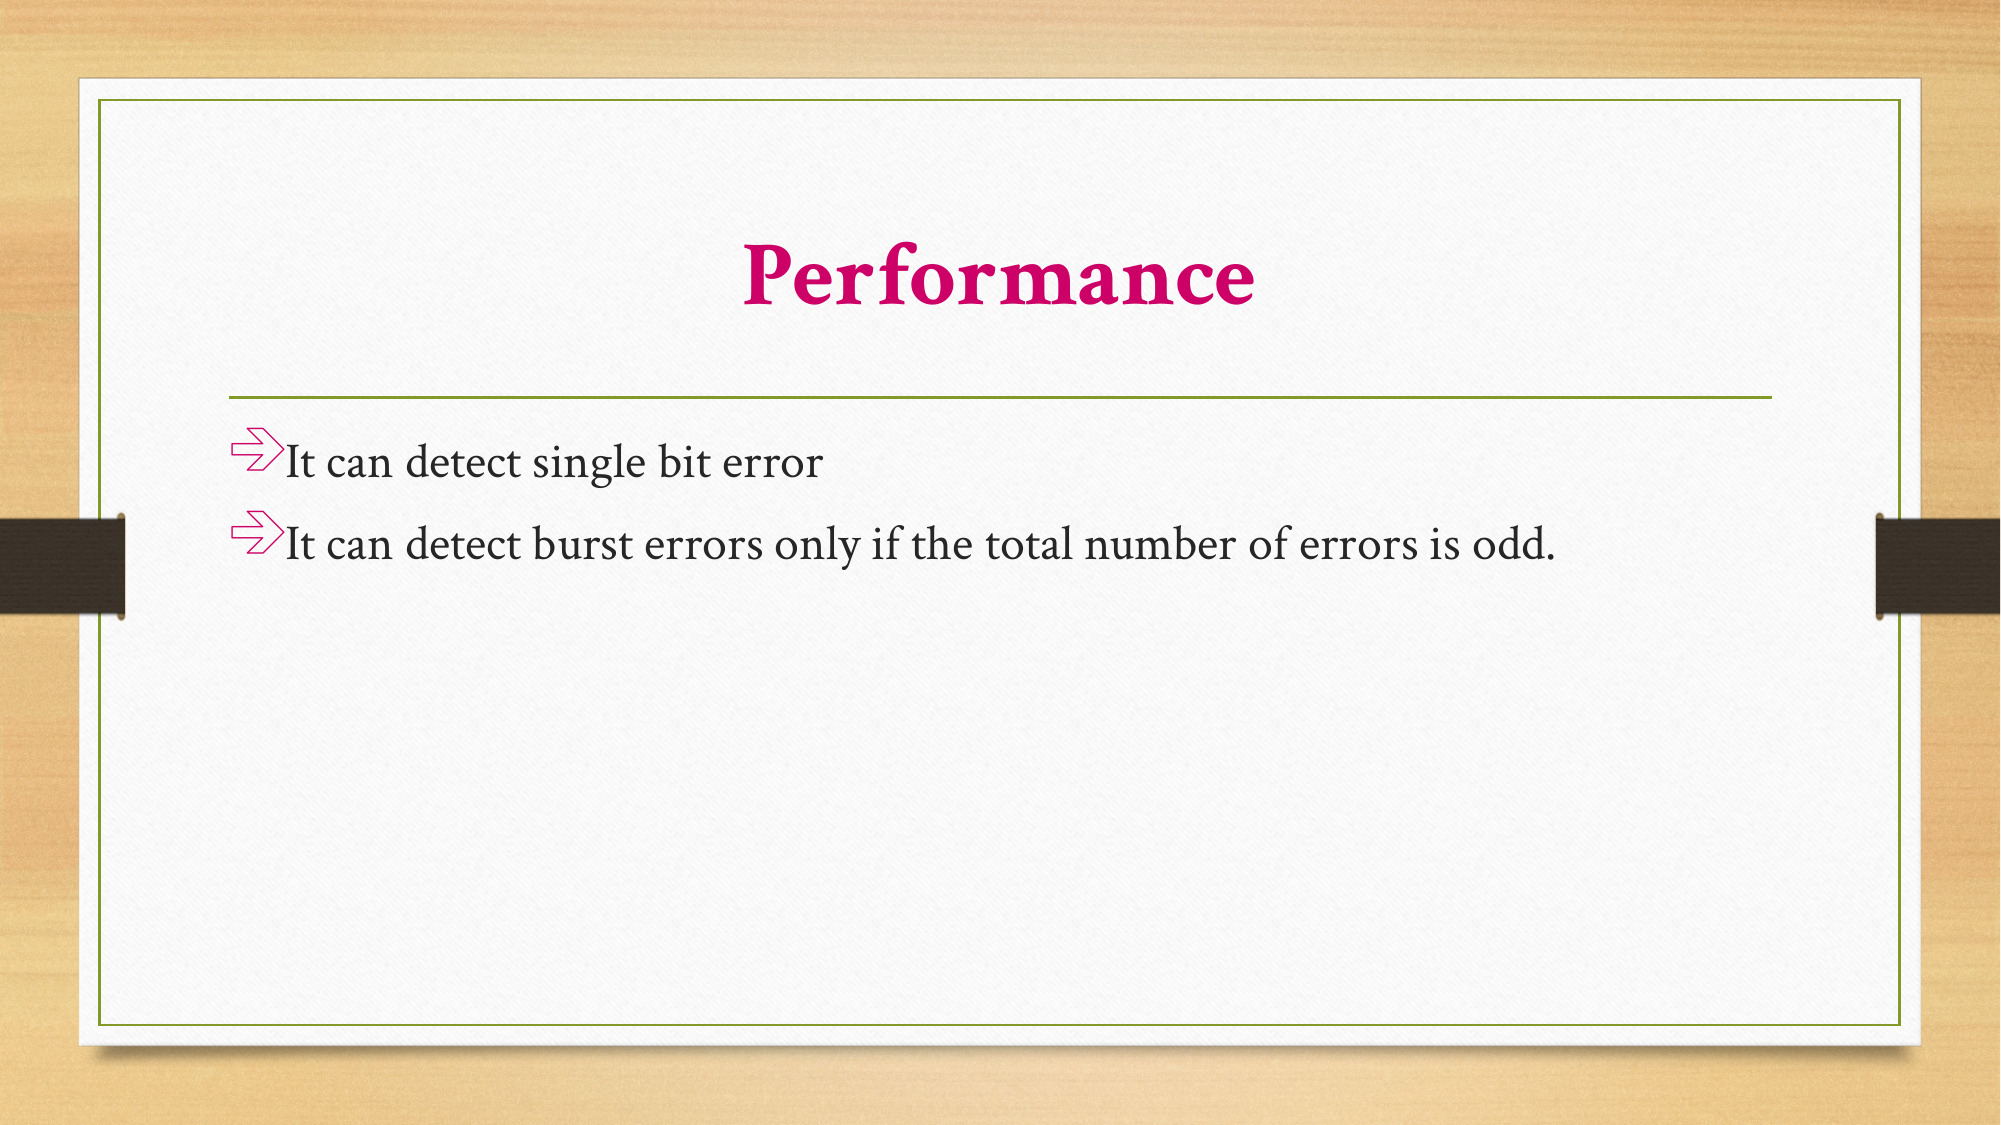

# Performance
It can detect single bit error
It can detect burst errors only if the total number of errors is odd.